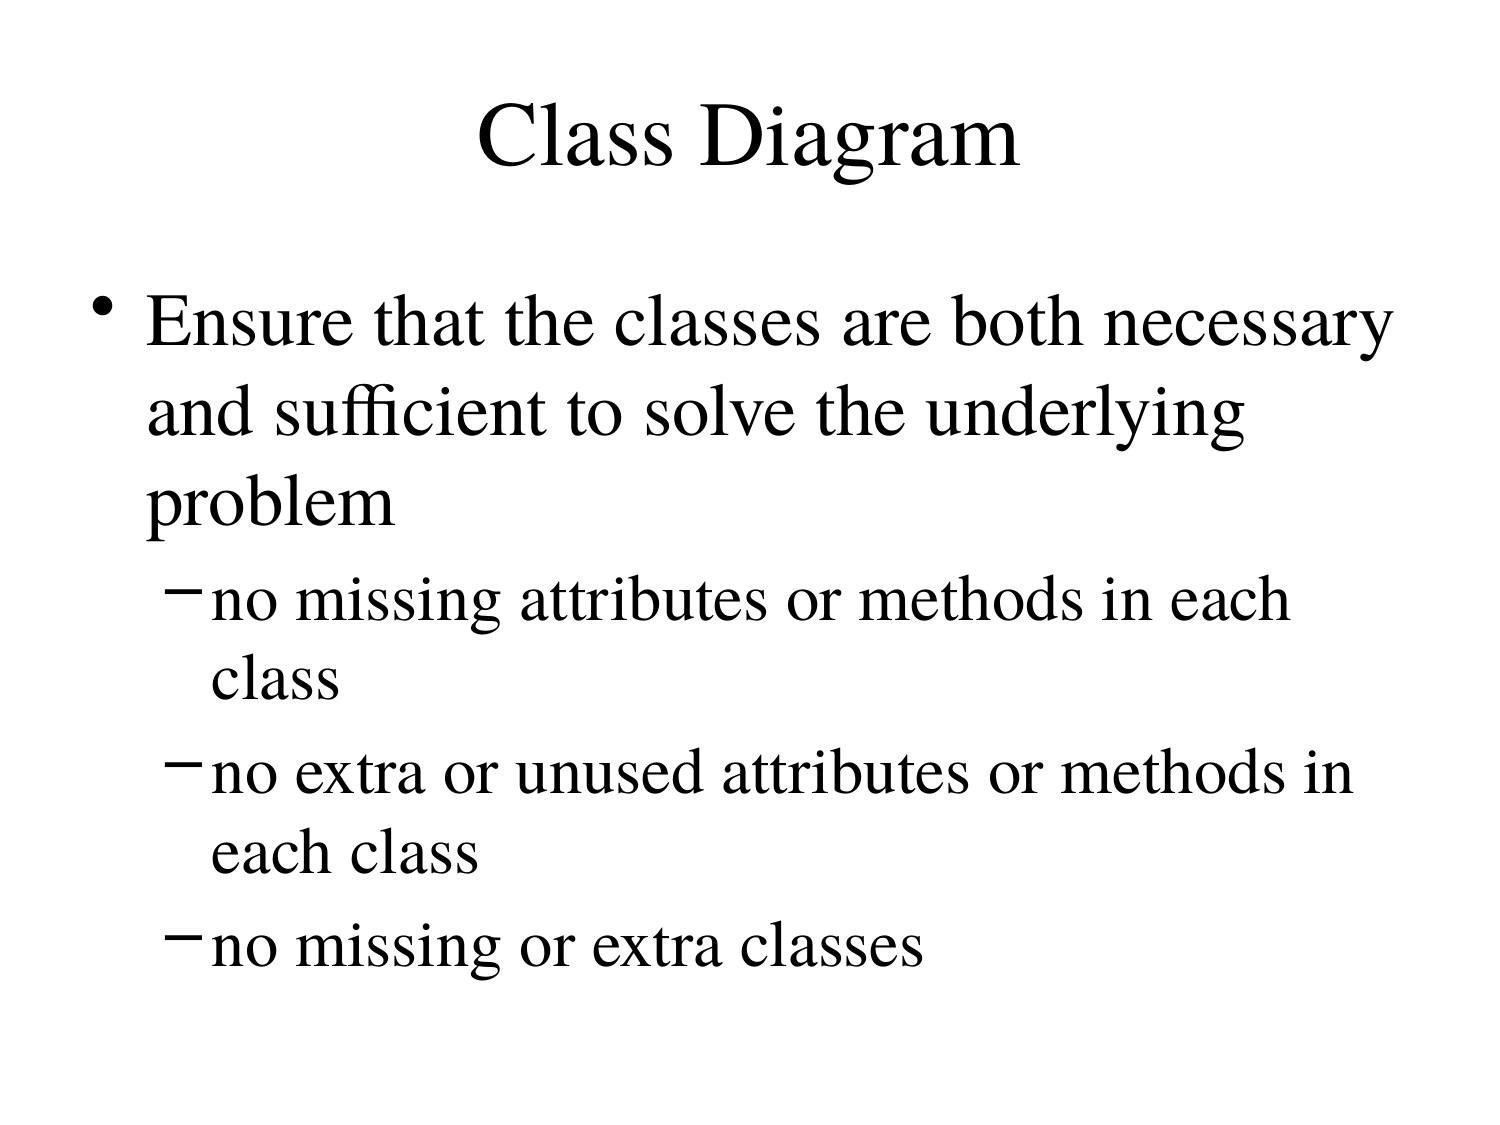

# Class Diagram
Ensure that the classes are both necessary and sufficient to solve the underlying problem
no missing attributes or methods in each class
no extra or unused attributes or methods in each class
no missing or extra classes